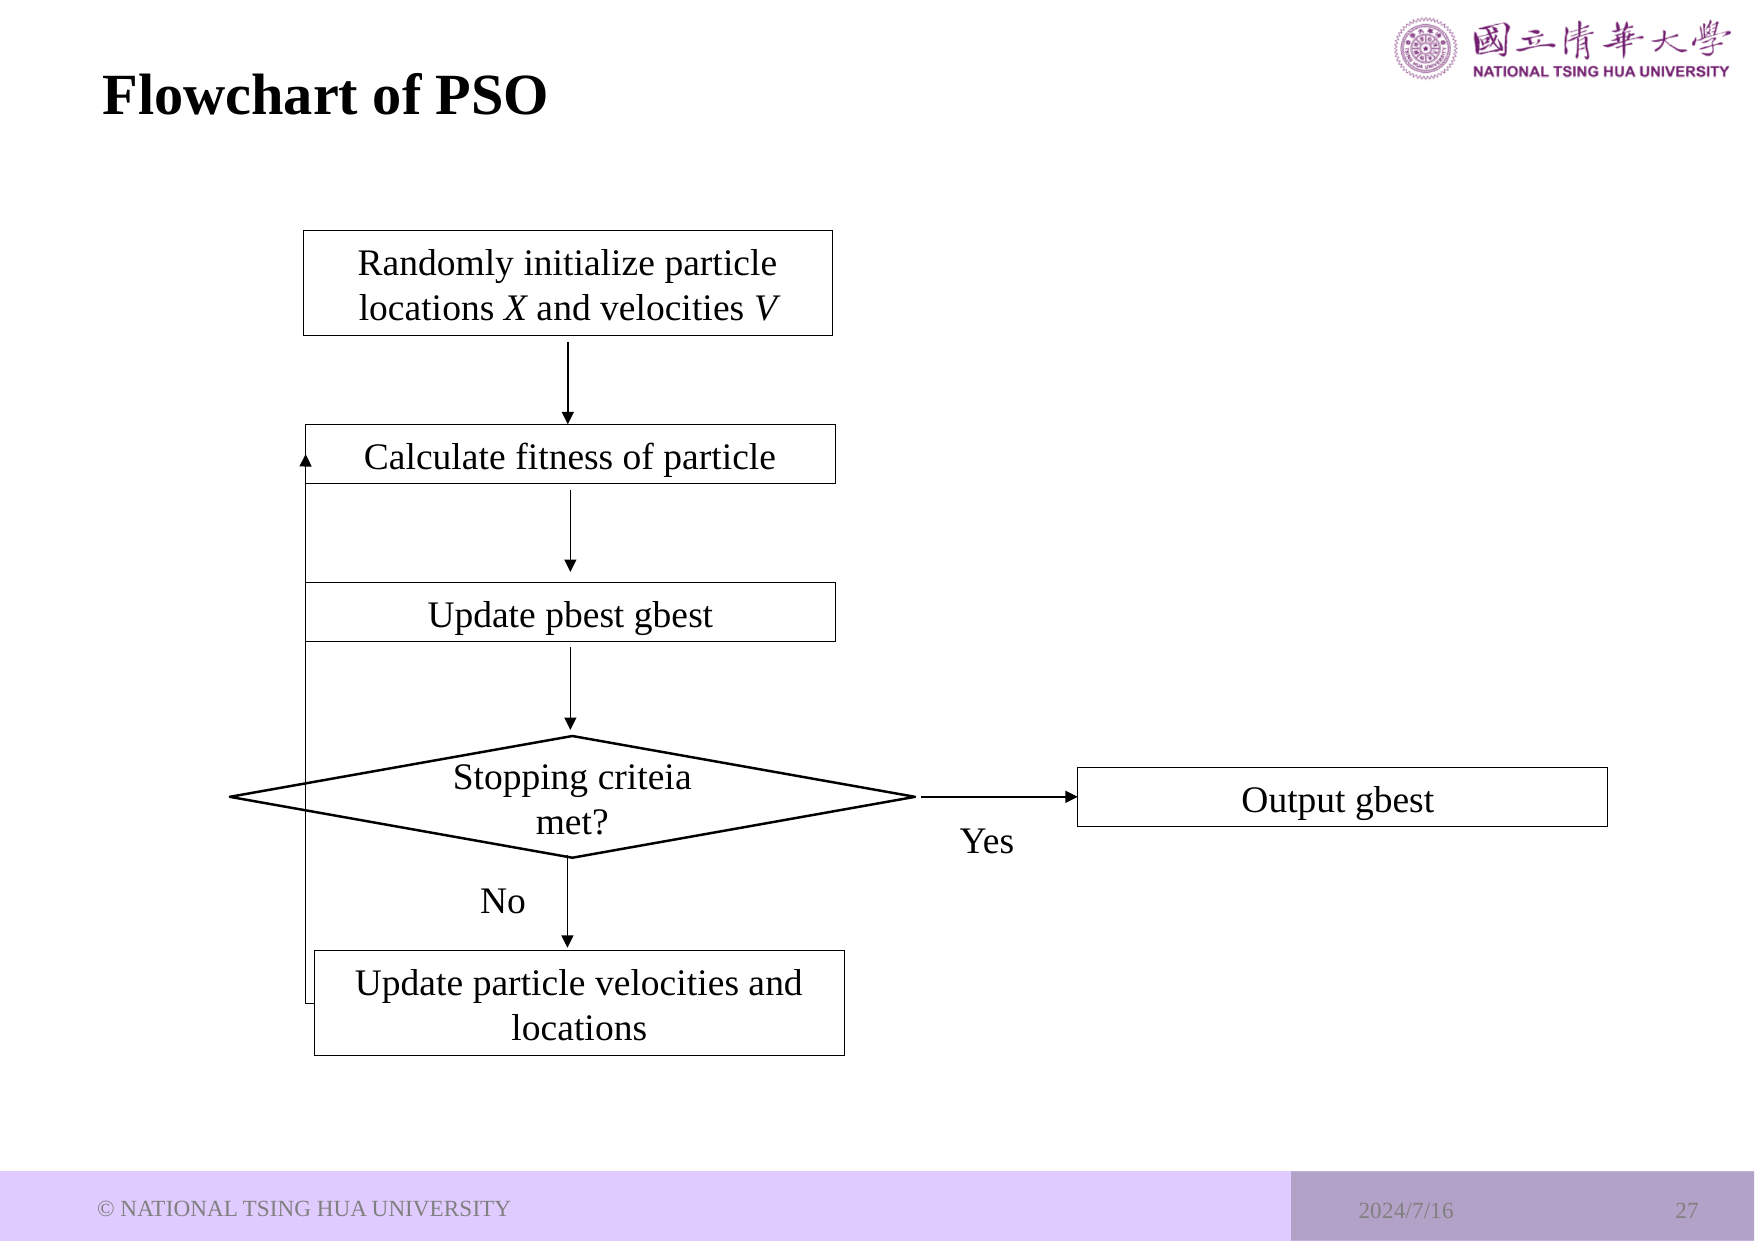

# Flowchart of PSO
Randomly initialize particle locations X and velocities V
Calculate fitness of particle
Update pbest gbest
Output gbest
Yes
No
Stopping criteia met?
Update particle velocities and locations
© NATIONAL TSING HUA UNIVERSITY
2024/7/16
27